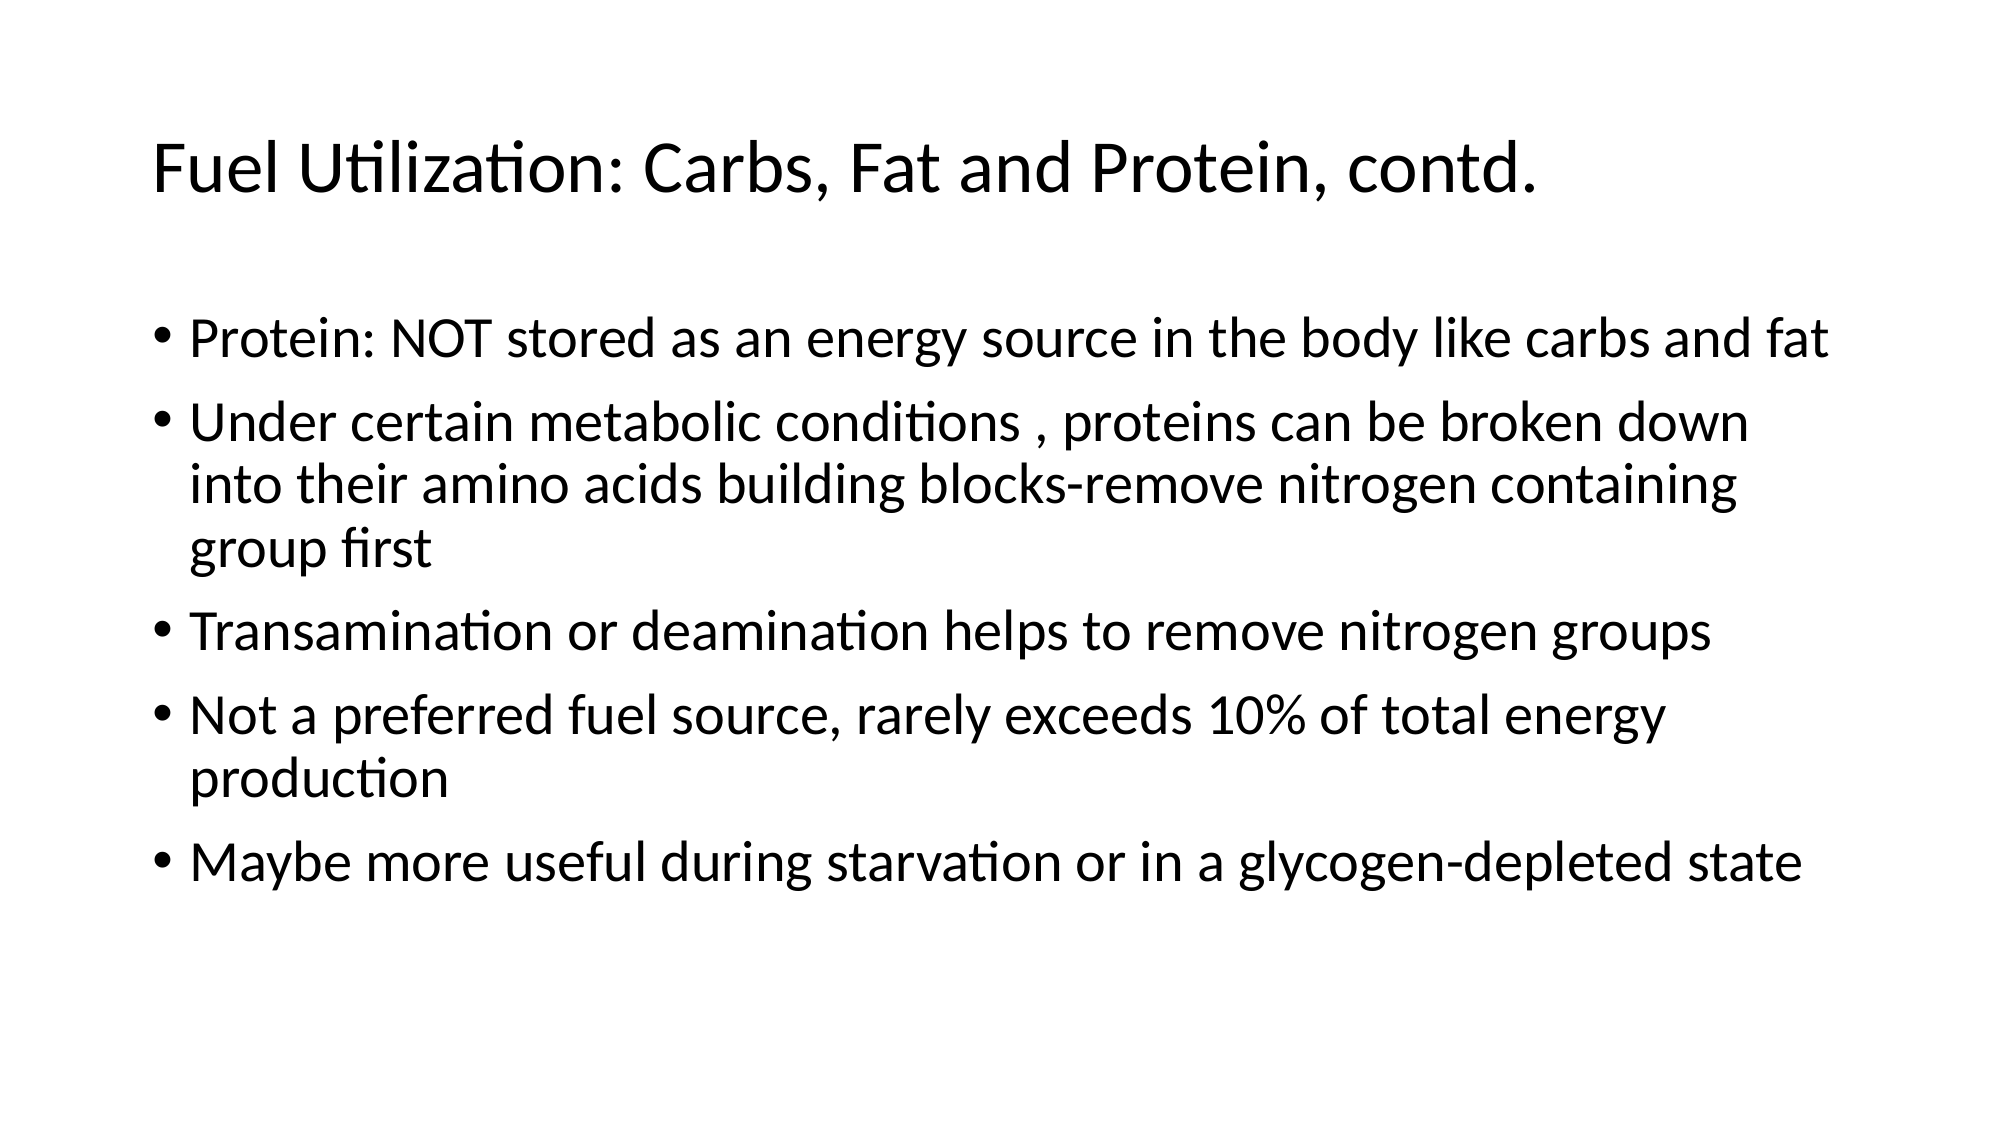

# Fuel Utilization: Carbs, Fat and Protein, contd.
Protein: NOT stored as an energy source in the body like carbs and fat
Under certain metabolic conditions , proteins can be broken down into their amino acids building blocks-remove nitrogen containing group first
Transamination or deamination helps to remove nitrogen groups
Not a preferred fuel source, rarely exceeds 10% of total energy production
Maybe more useful during starvation or in a glycogen-depleted state